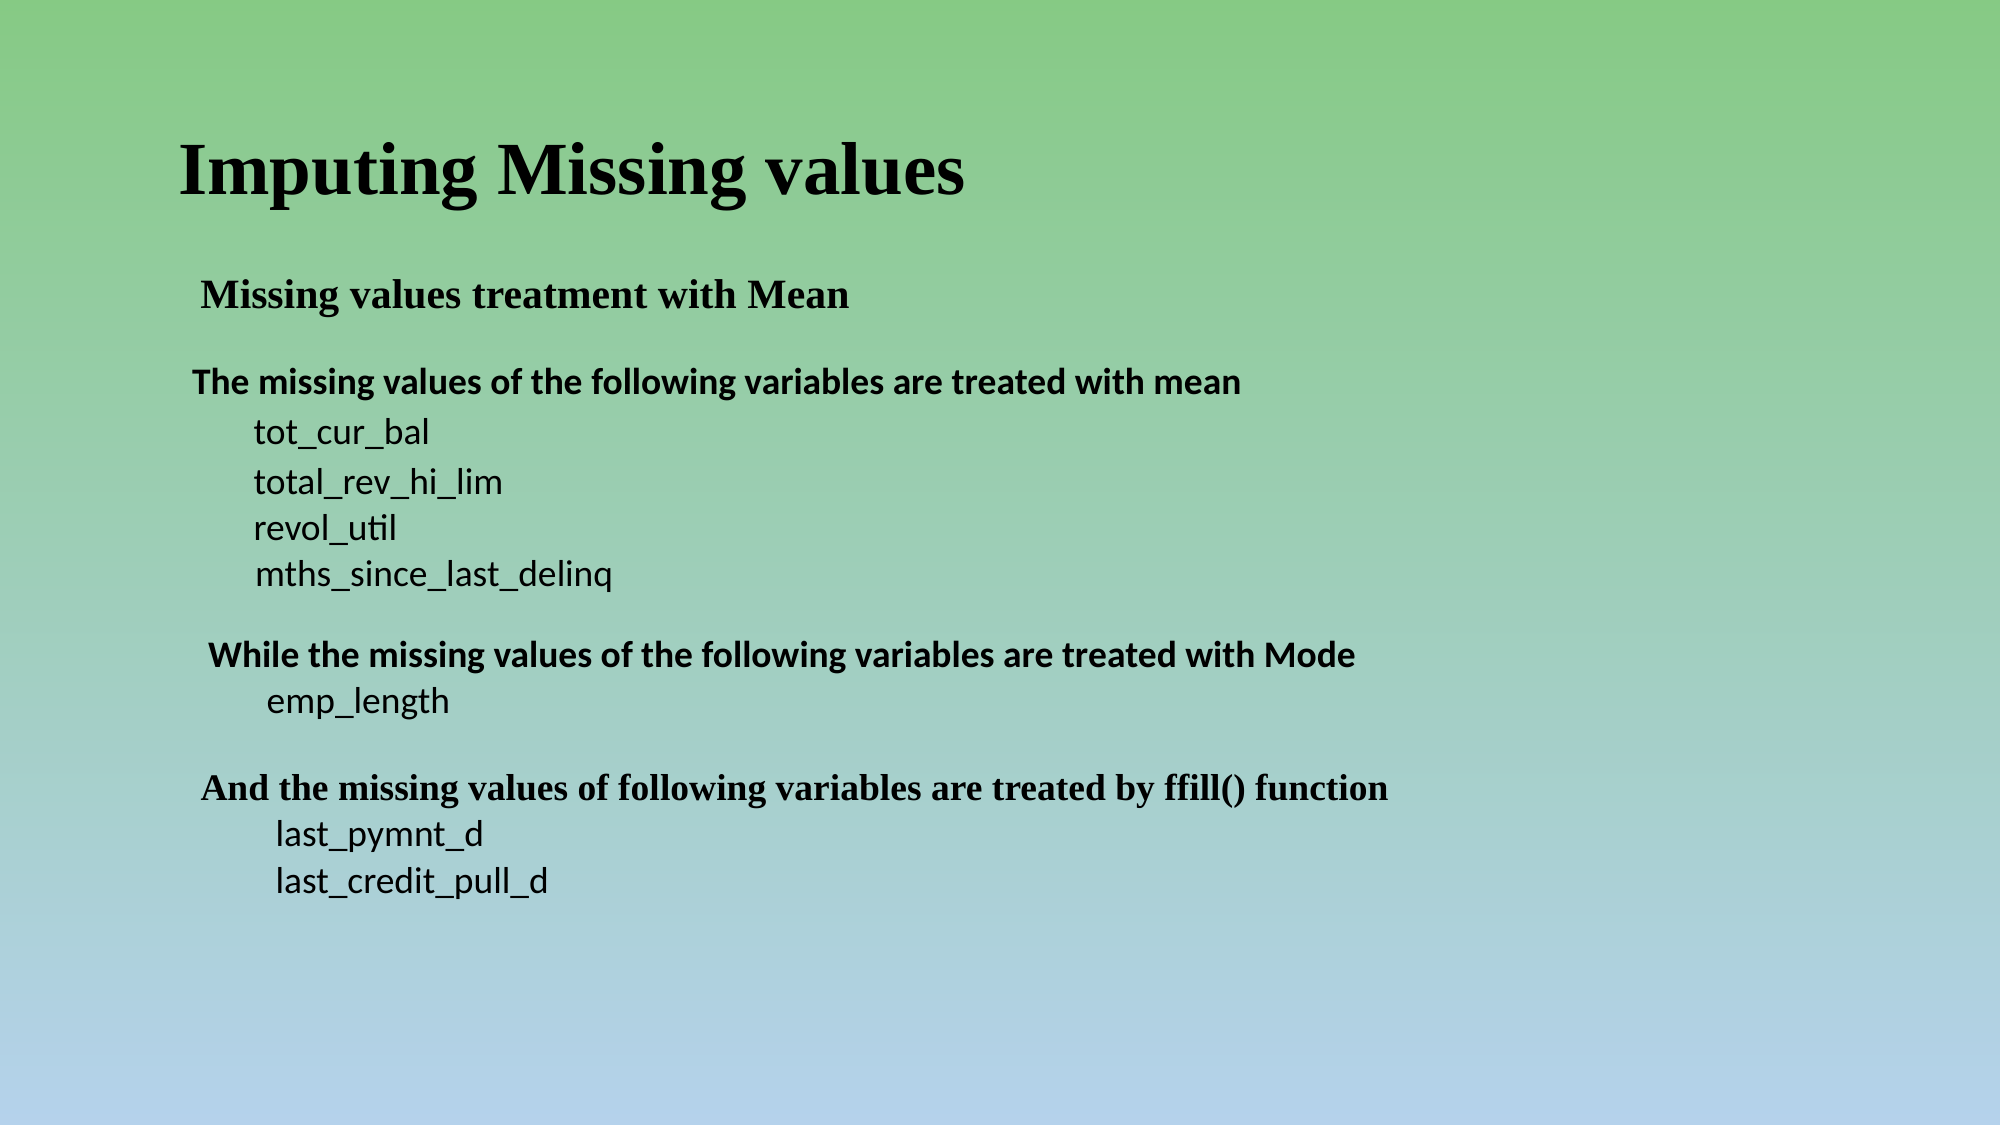

Imputing Missing values
Missing values treatment with Mean
The missing values of the following variables are treated with mean
  tot_cur_bal
  total_rev_hi_lim
  revol_util
         mths_since_last_delinq

While the missing values of the following variables are treated with Mode
   emp_length
And the missing values of following variables are treated by ffill() function
	last_pymnt_d
	last_credit_pull_d